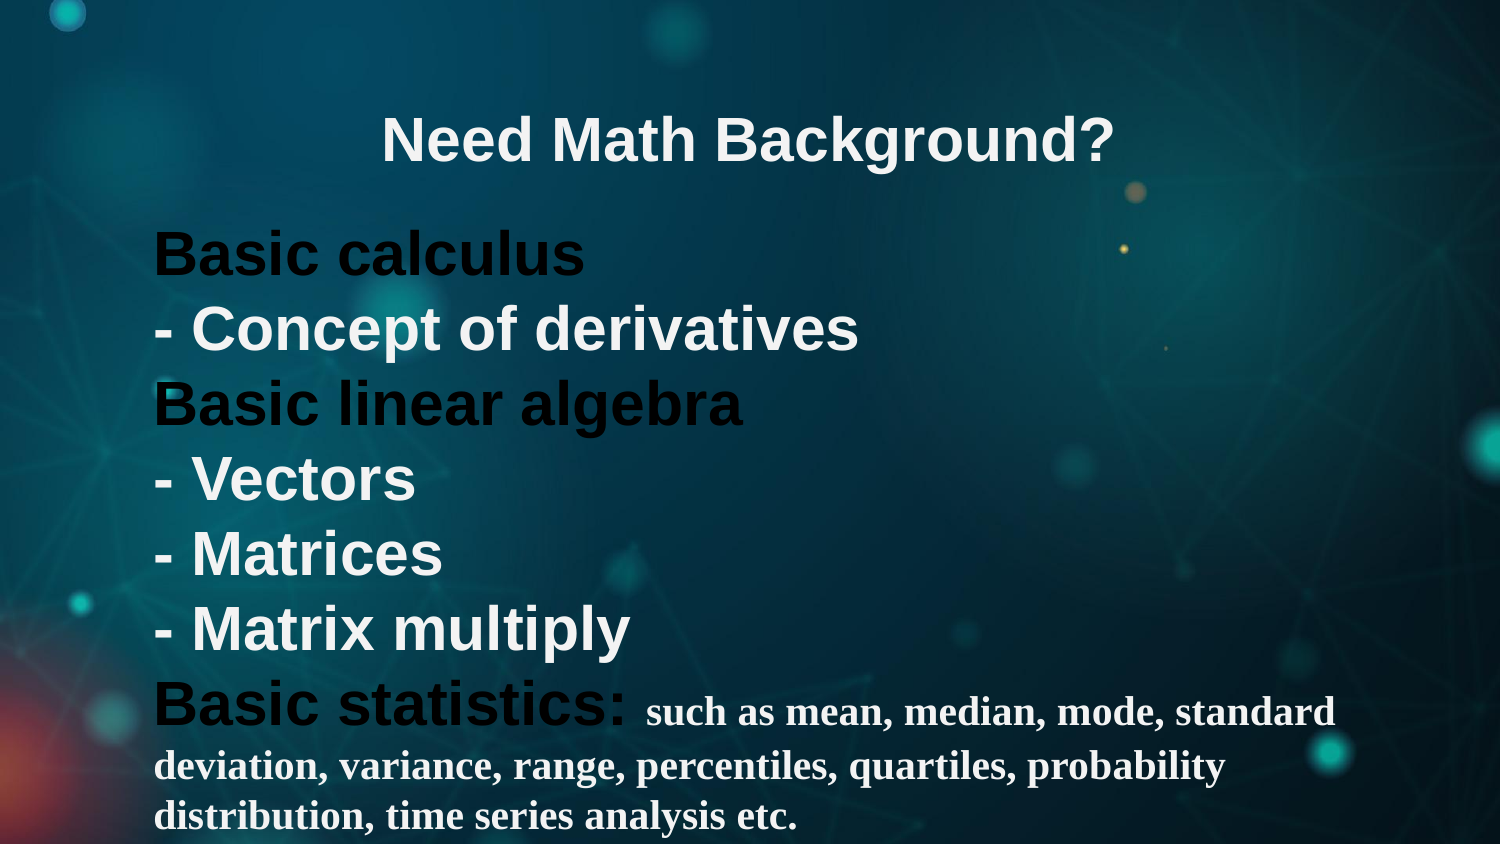

Need Math Background?
Basic calculus
- Concept of derivatives
Basic linear algebra
- Vectors
- Matrices
- Matrix multiply
Basic statistics: such as mean, median, mode, standard deviation, variance, range, percentiles, quartiles, probability distribution, time series analysis etc.